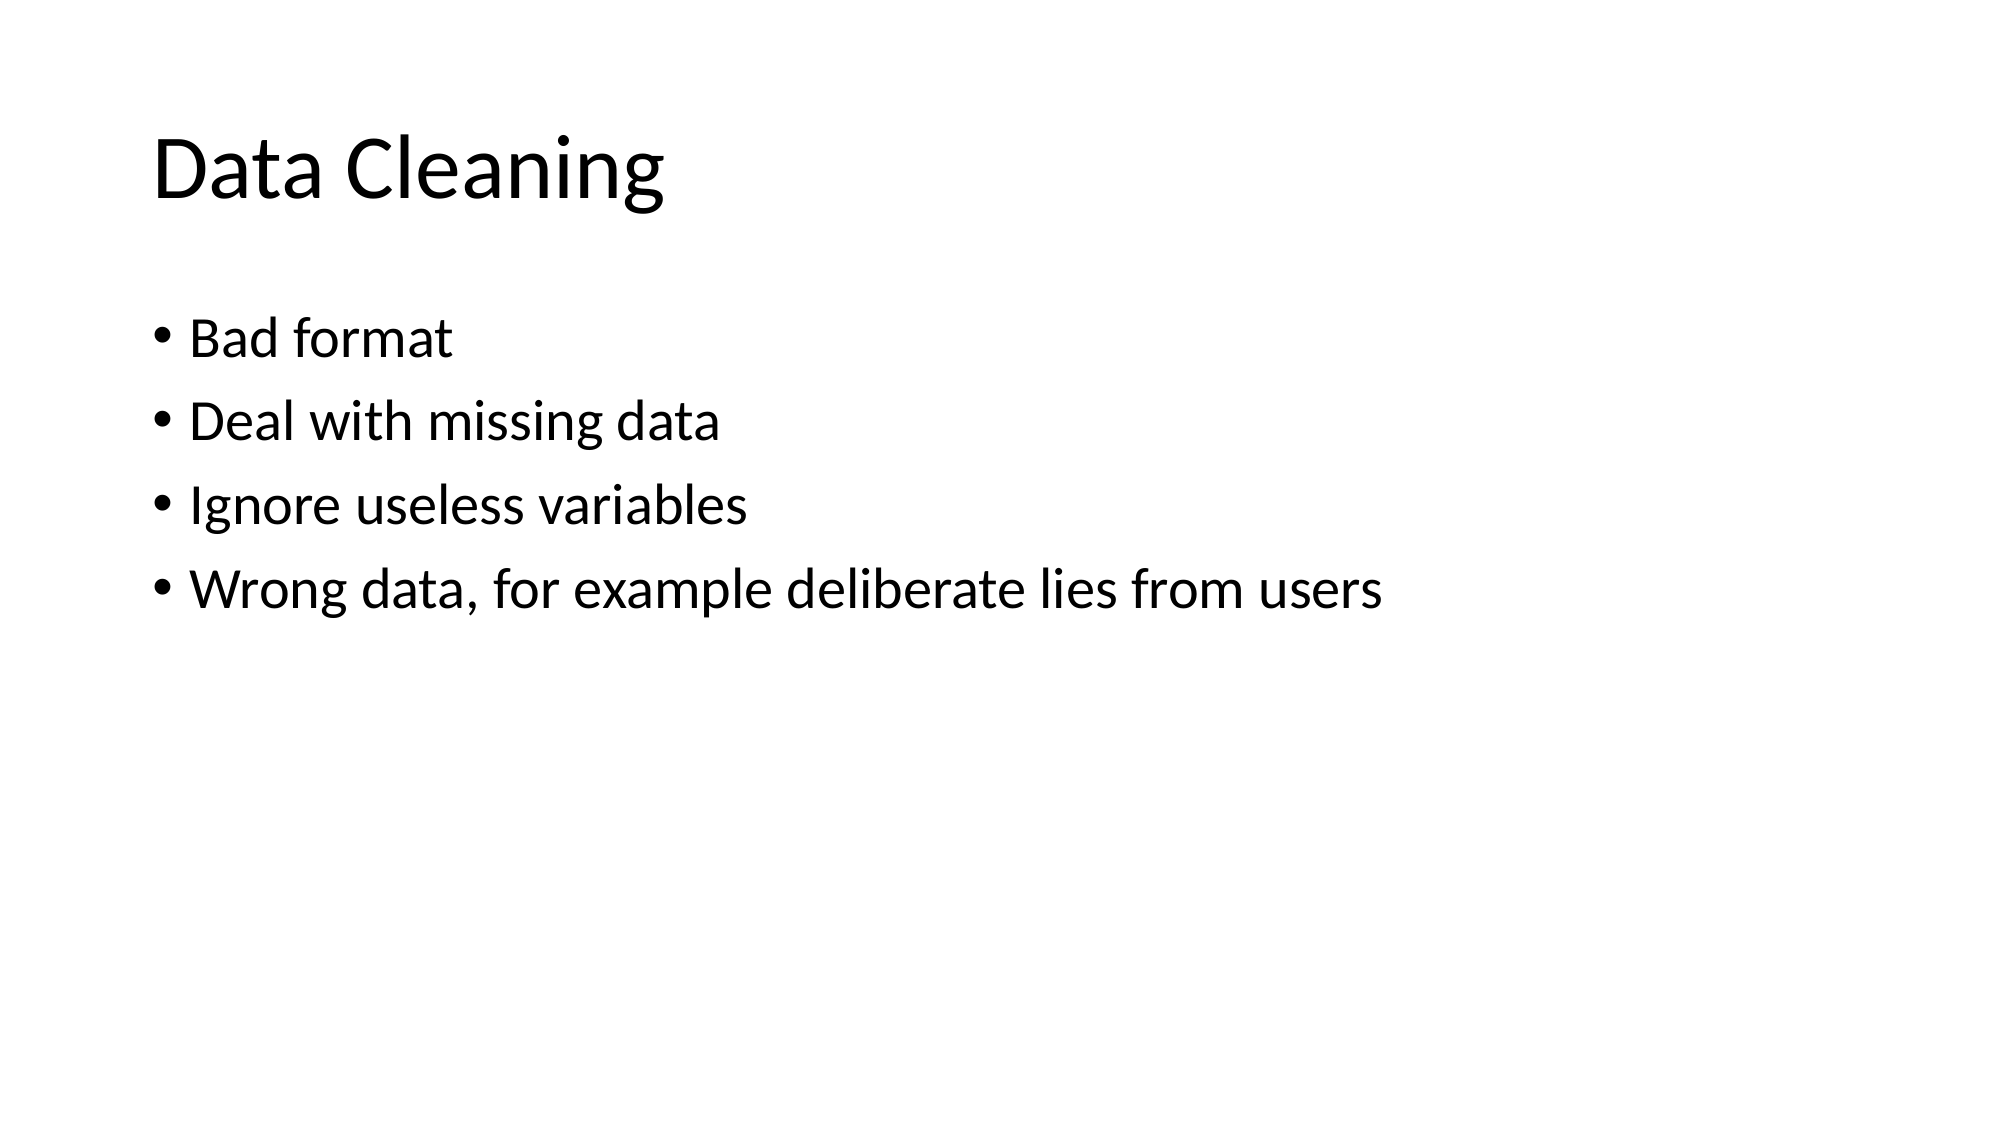

# Data Cleaning
Bad format
Deal with missing data
Ignore useless variables
Wrong data, for example deliberate lies from users